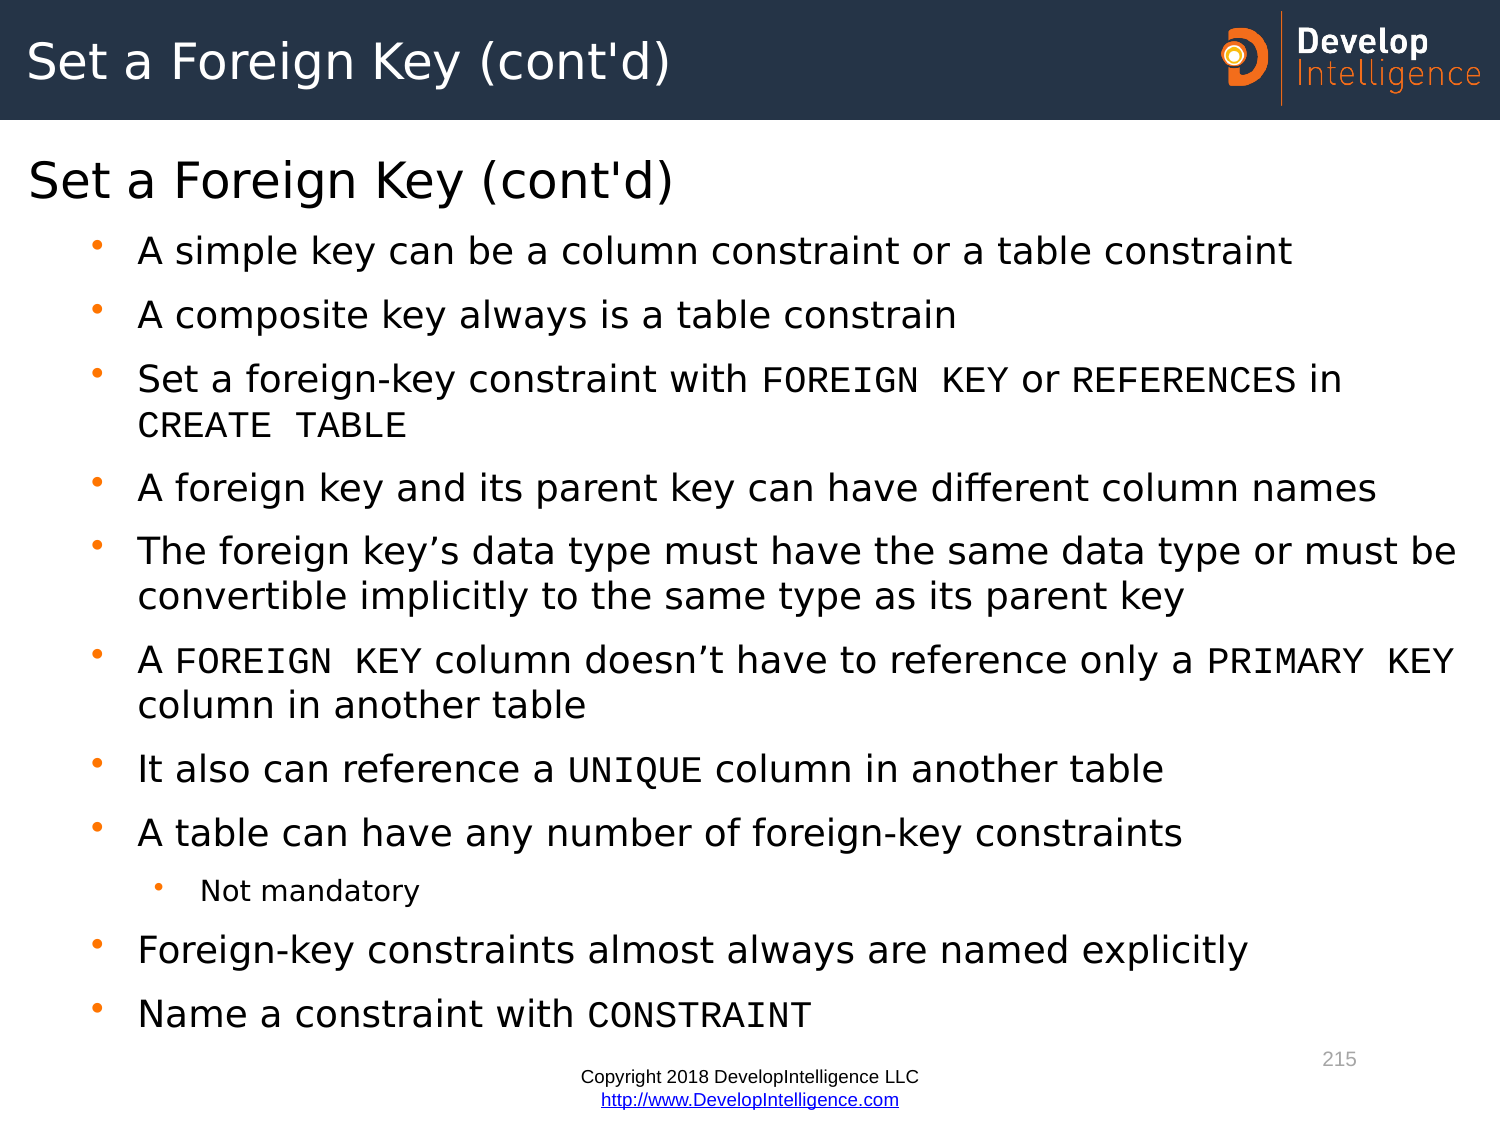

# Set a Foreign Key (cont'd)
Set a Foreign Key (cont'd)
A simple key can be a column constraint or a table constraint
A composite key always is a table constrain
Set a foreign-key constraint with FOREIGN KEY or REFERENCES in CREATE TABLE
A foreign key and its parent key can have different column names
The foreign key’s data type must have the same data type or must be convertible implicitly to the same type as its parent key
A FOREIGN KEY column doesn’t have to reference only a PRIMARY KEY column in another table
It also can reference a UNIQUE column in another table
A table can have any number of foreign-key constraints
Not mandatory
Foreign-key constraints almost always are named explicitly
Name a constraint with CONSTRAINT

215